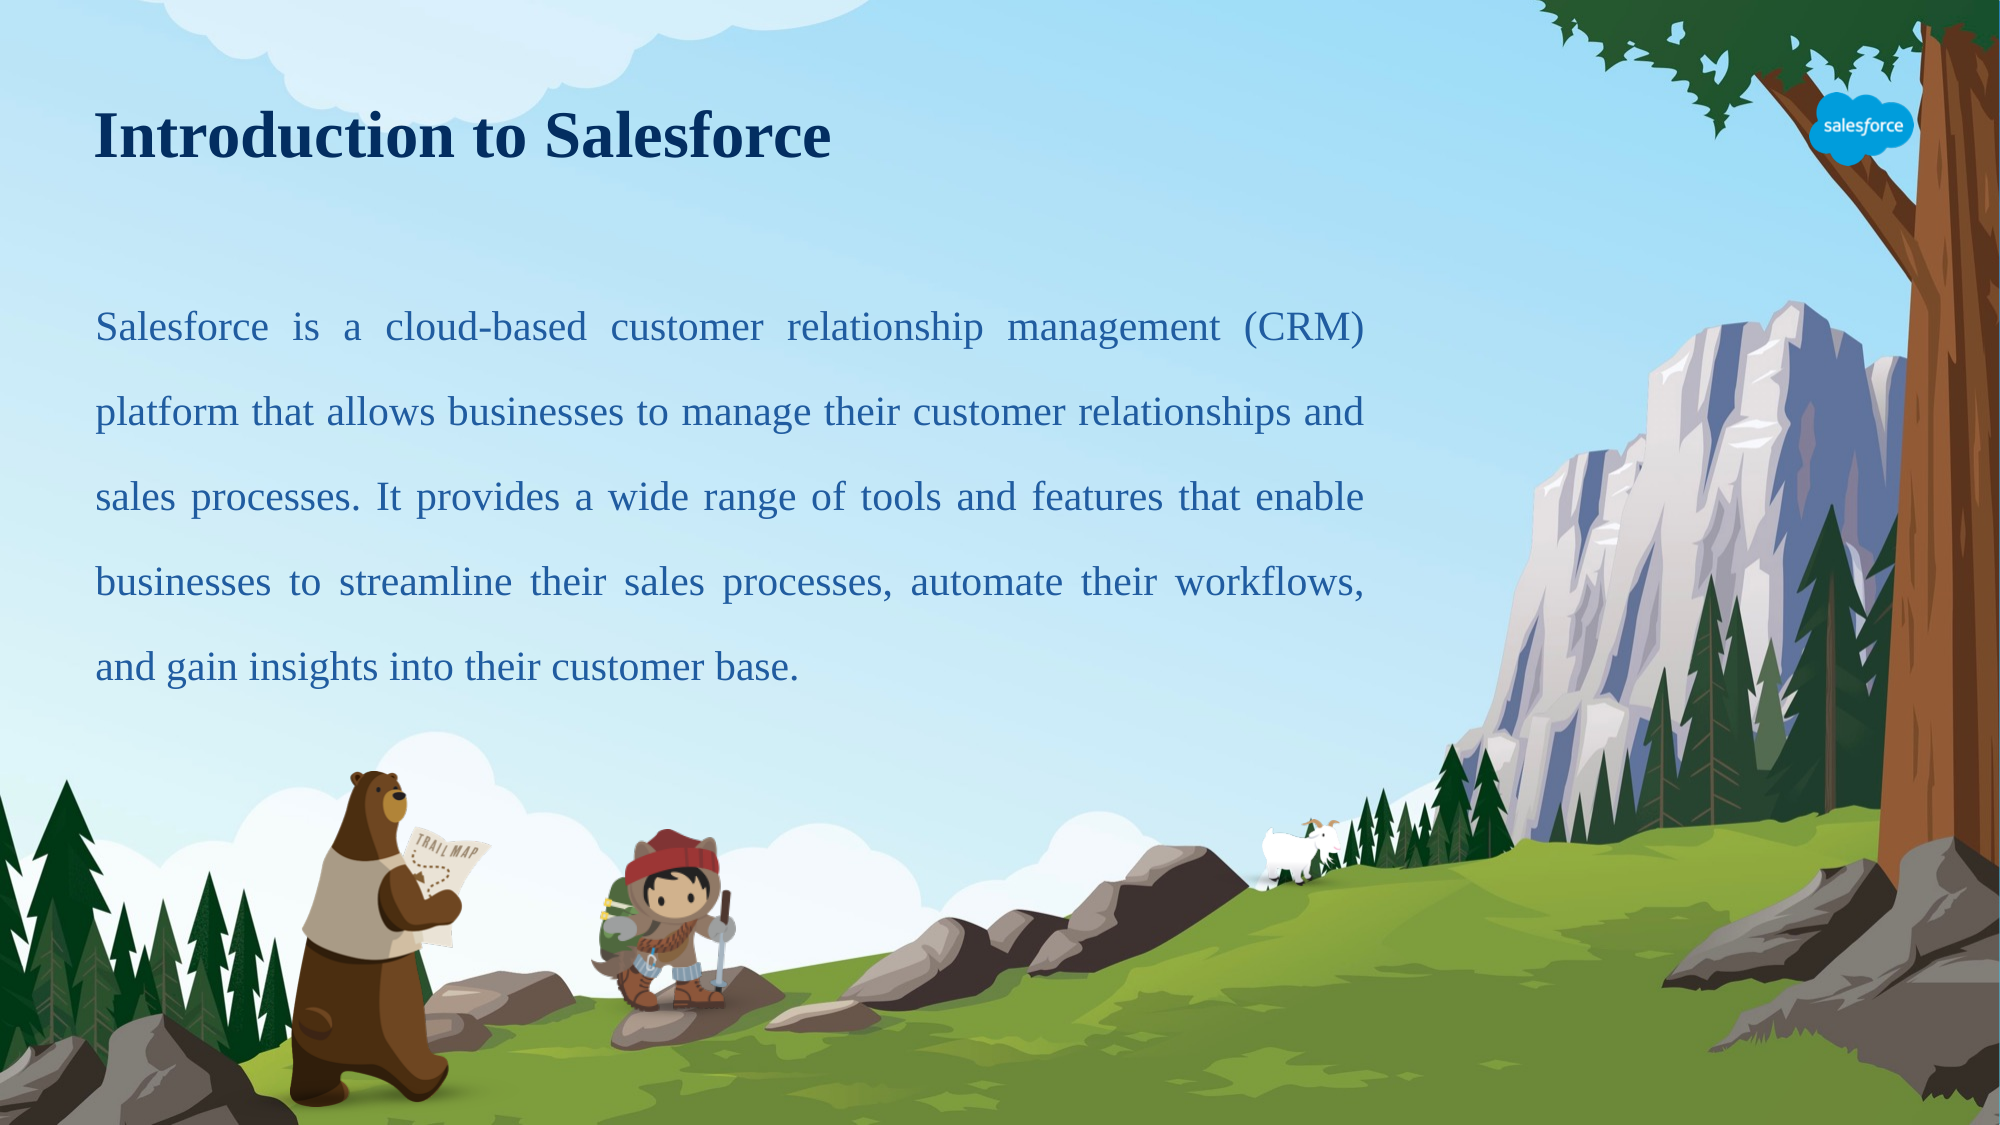

Introduction to Salesforce
Salesforce is a cloud-based customer relationship management (CRM) platform that allows businesses to manage their customer relationships and sales processes. It provides a wide range of tools and features that enable businesses to streamline their sales processes, automate their workflows, and gain insights into their customer base.